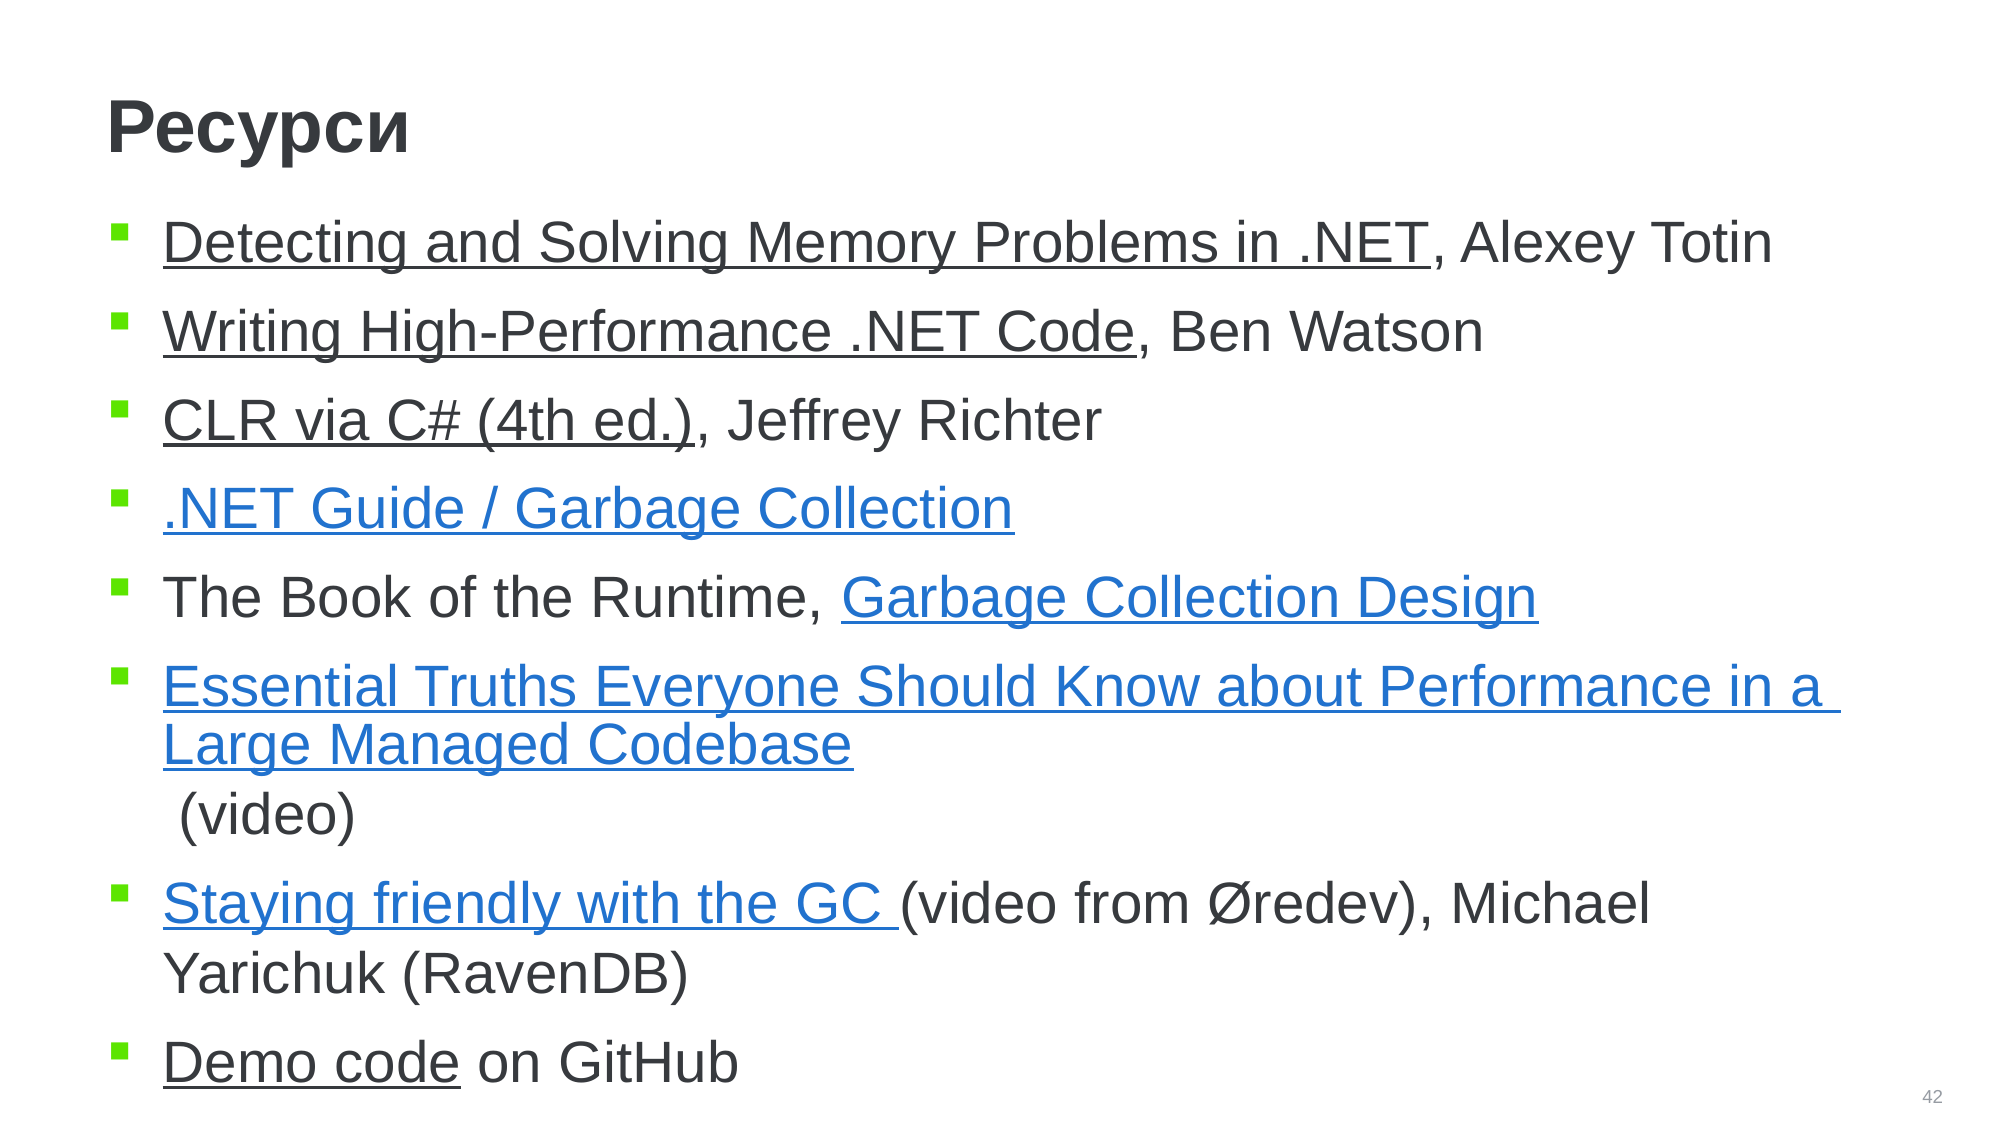

# Ресурси
Detecting and Solving Memory Problems in .NET, Alexey Totin
Writing High-Performance .NET Code, Ben Watson
CLR via C# (4th ed.), Jeffrey Richter
.NET Guide / Garbage Collection
The Book of the Runtime, Garbage Collection Design
Essential Truths Everyone Should Know about Performance in a Large Managed Codebase (video)
Staying friendly with the GC (video from Øredev), Michael Yarichuk (RavenDB)
Demo code on GitHub